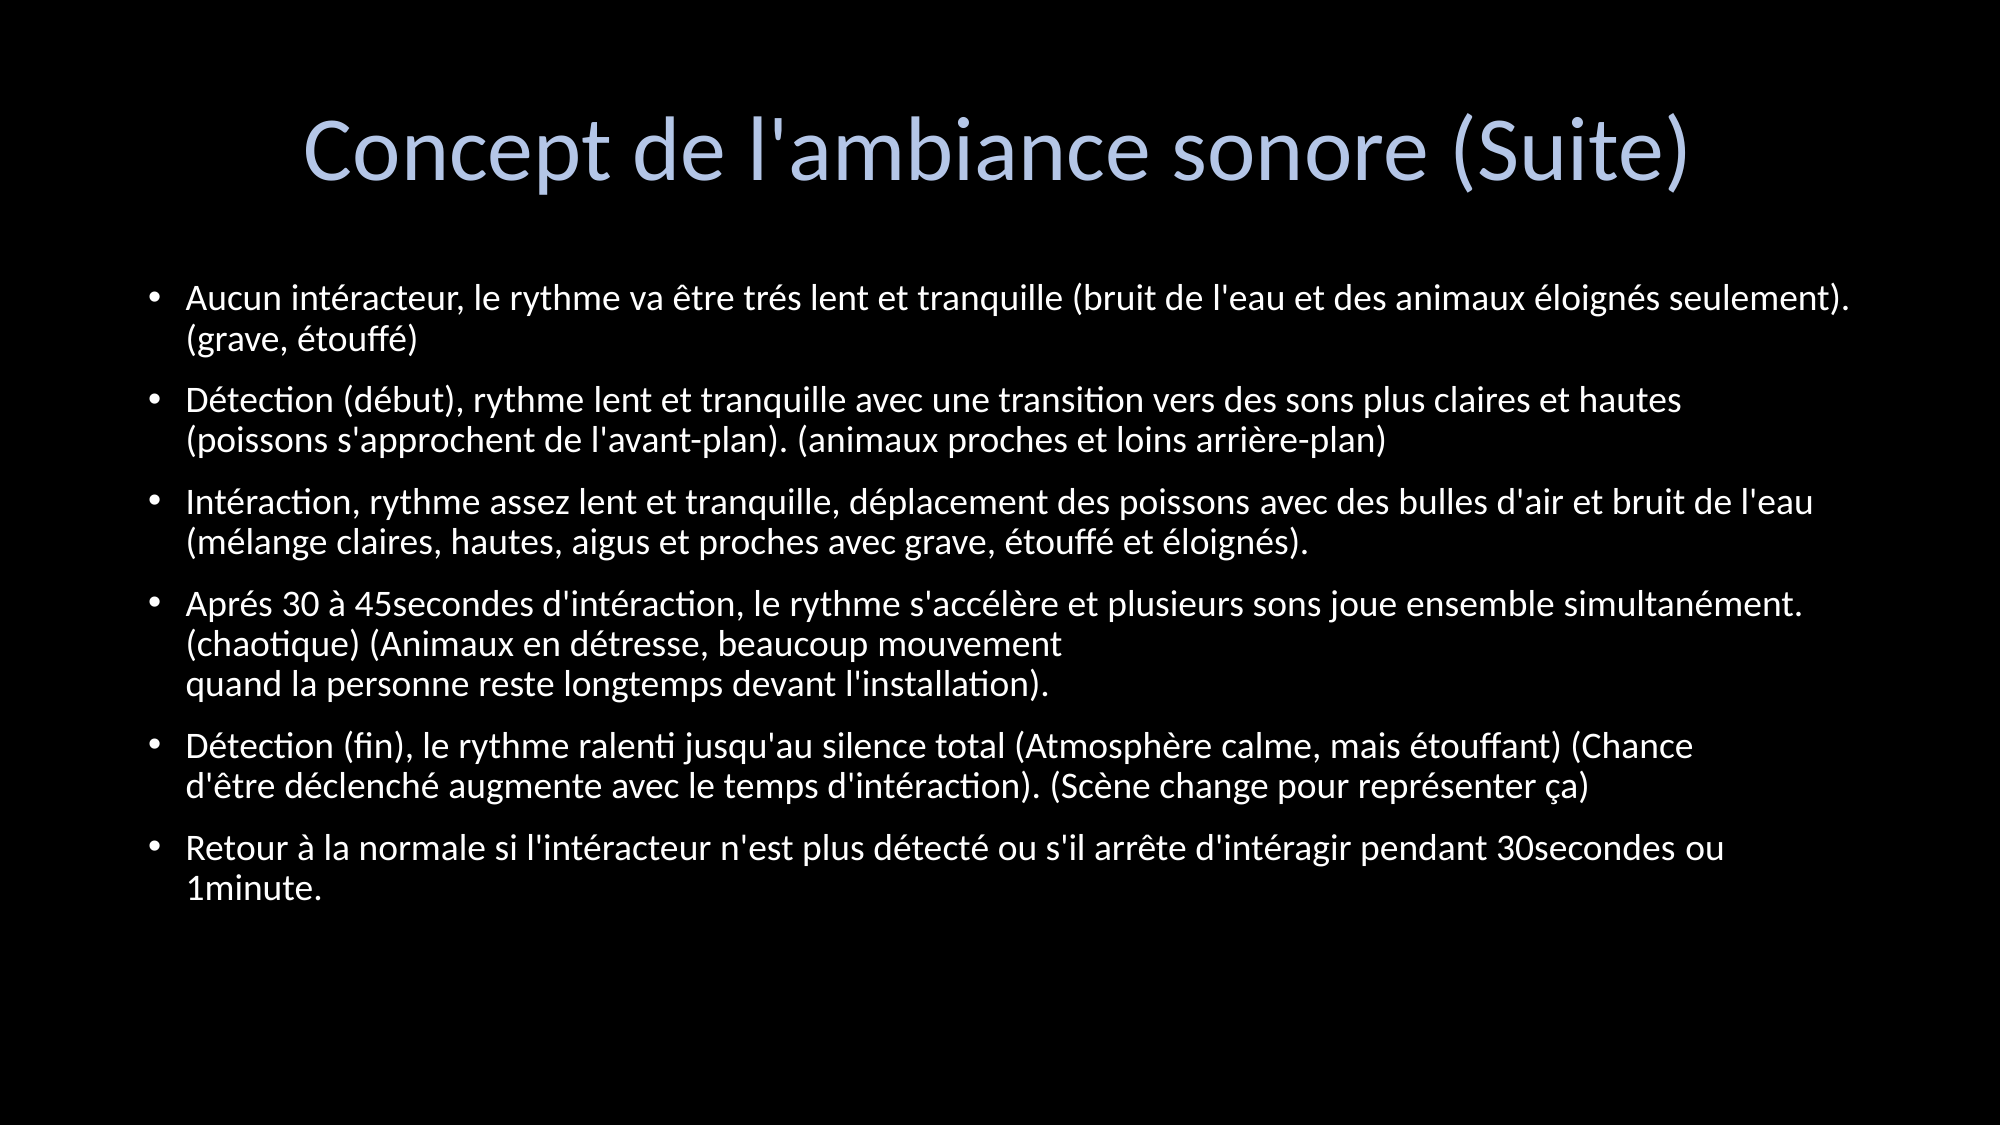

# Concept de l'ambiance sonore (Suite)
Aucun intéracteur, le rythme va être trés lent et tranquille (bruit de l'eau et des animaux éloignés seulement). (grave, étouffé)
Détection (début), rythme lent et tranquille avec une transition vers des sons plus claires et hautes (poissons s'approchent de l'avant-plan). (animaux proches et loins arrière-plan)
Intéraction, rythme assez lent et tranquille, déplacement des poissons avec des bulles d'air et bruit de l'eau (mélange claires, hautes, aigus et proches avec grave, étouffé et éloignés).
Aprés 30 à 45secondes d'intéraction, le rythme s'accélère et plusieurs sons joue ensemble simultanément. (chaotique) (Animaux en détresse, beaucoup mouvement quand la personne reste longtemps devant l'installation).
Détection (fin), le rythme ralenti jusqu'au silence total (Atmosphère calme, mais étouffant) (Chance d'être déclenché augmente avec le temps d'intéraction). (Scène change pour représenter ça)
Retour à la normale si l'intéracteur n'est plus détecté ou s'il arrête d'intéragir pendant 30secondes ou 1minute.